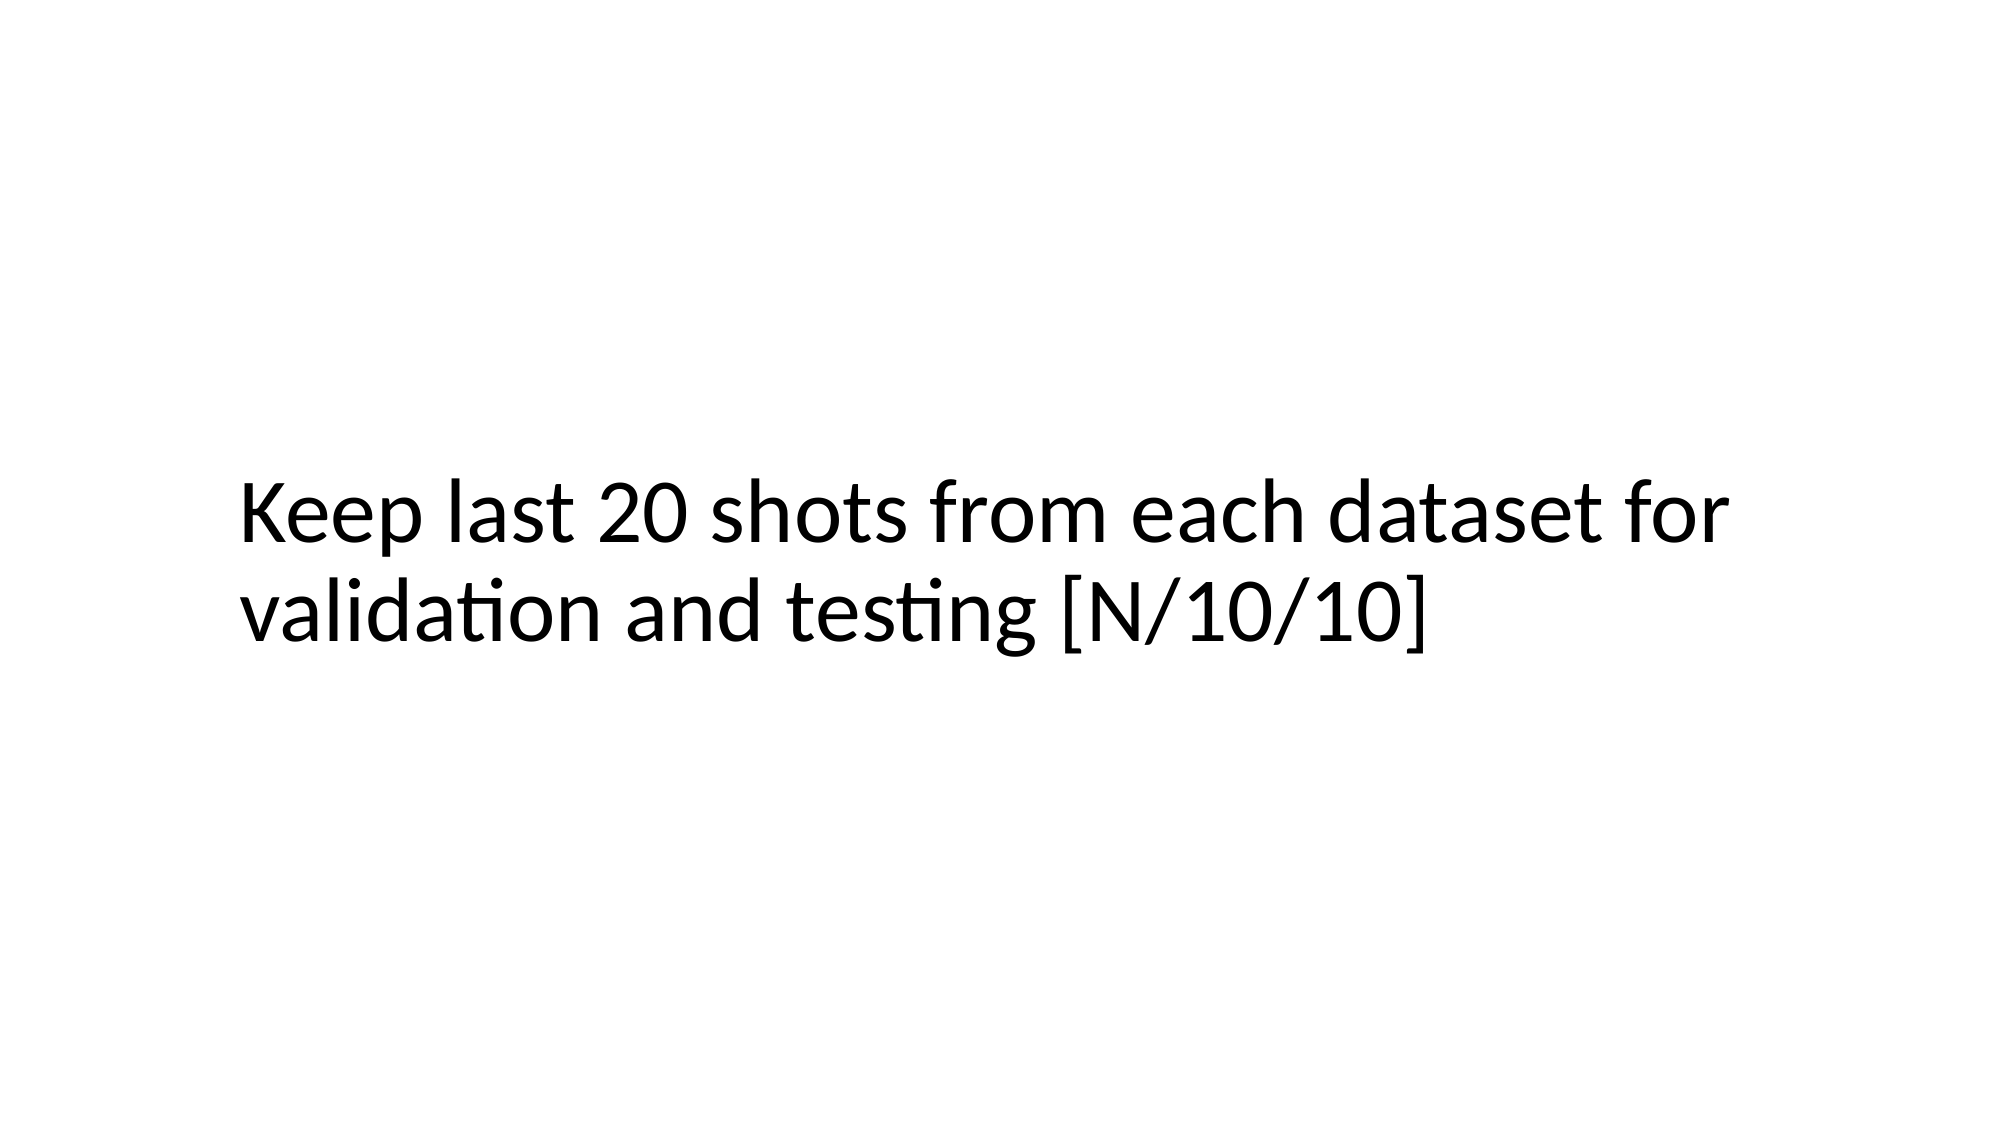

# Keep last 20 shots from each dataset for validation and testing [N/10/10]